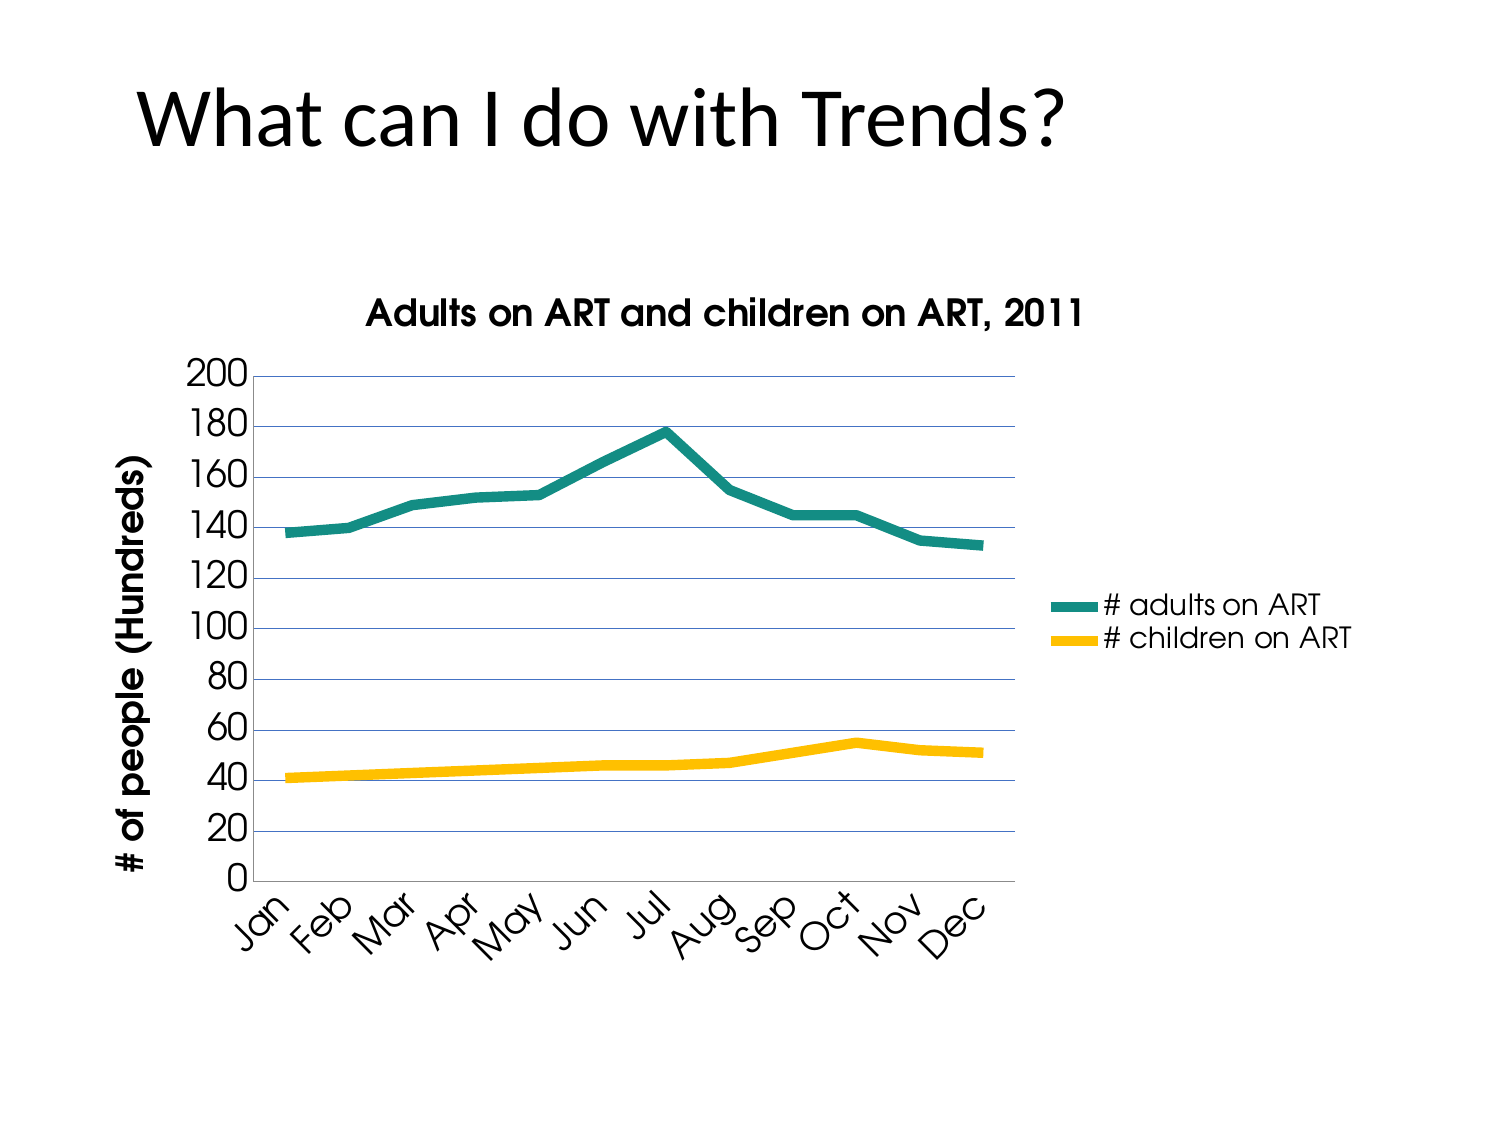

# What can I do with Trends?

### Chart: Adults on ART and children on ART, 2011

| Category | # adults on ART | # children on ART |
|---|---|---|
| Jan | 138.0 | 41.0 |
| Feb | 140.0 | 42.0 |
| Mar | 149.0 | 43.0 |
| Apr | 152.0 | 44.0 |
| May | 153.0 | 45.0 |
| Jun | 166.0 | 46.0 |
| Jul | 178.0 | 46.0 |
| Aug | 155.0 | 47.0 |
| Sep | 145.0 | 51.0 |
| Oct | 145.0 | 55.0 |
| Nov | 135.0 | 52.0 |
| Dec | 133.0 | 51.0 |
52